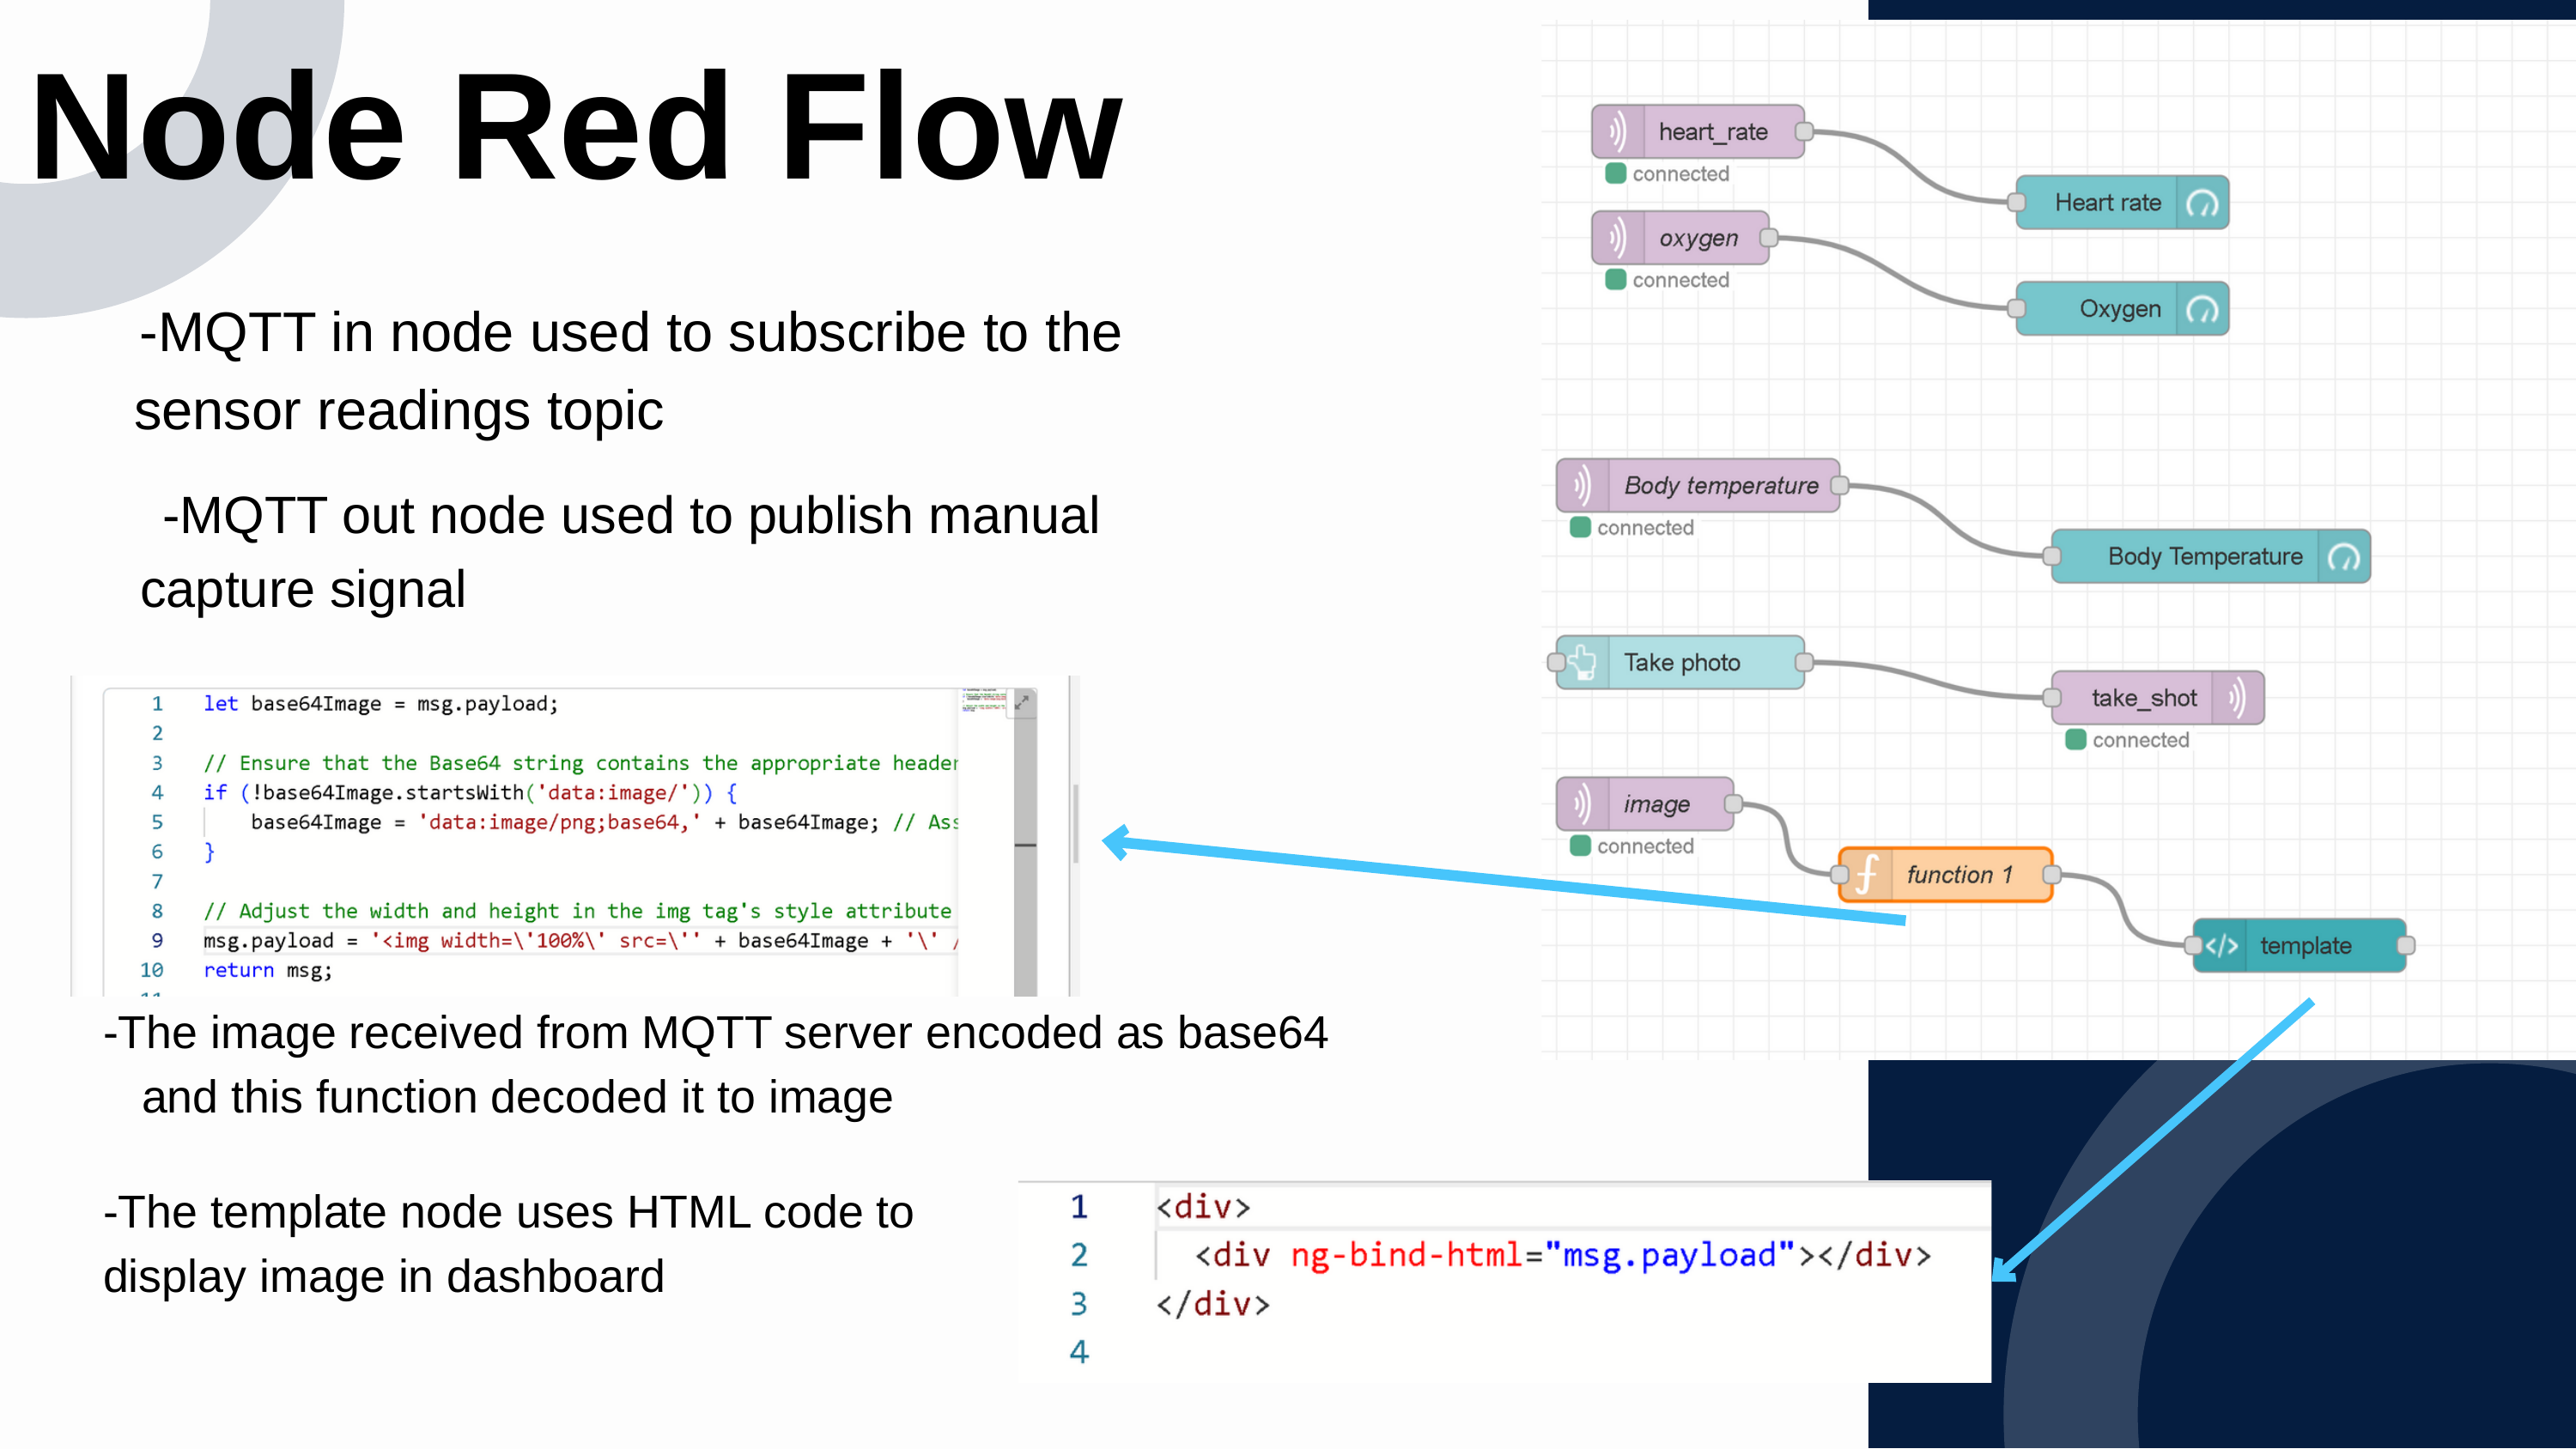

Node Red Flow

-MQTT in node used to subscribe to the
  sensor readings topic
-MQTT out node used to publish manual
 capture signal

-The image received from MQTT server encoded as base64
   and this function decoded it to image

-The template node uses HTML code to
display image in dashboard